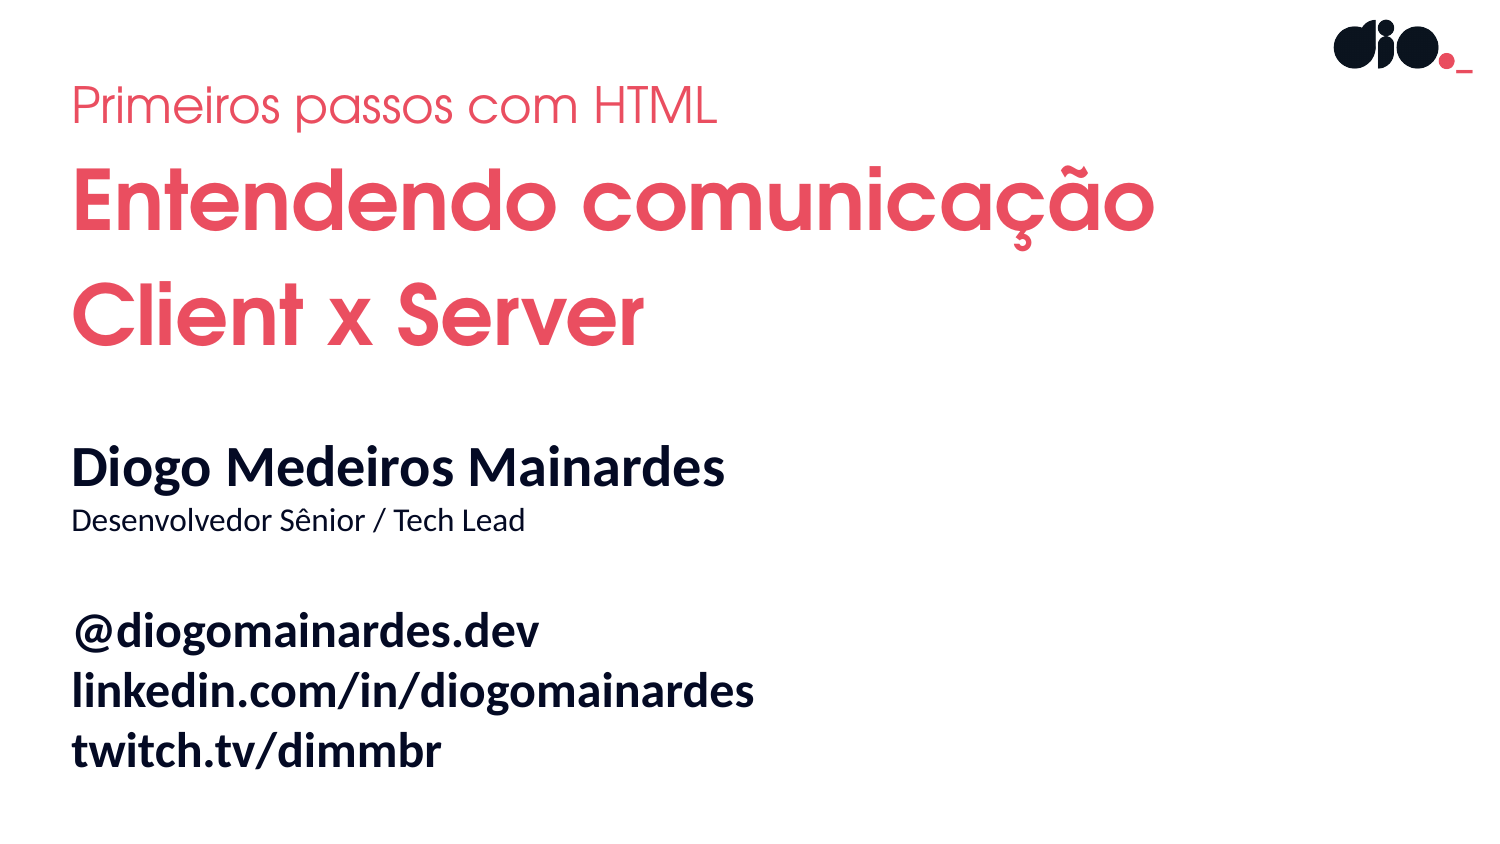

Primeiros passos com HTML
Entendendo comunicação Client x Server
Diogo Medeiros Mainardes
Desenvolvedor Sênior / Tech Lead
@diogomainardes.dev
linkedin.com/in/diogomainardes
twitch.tv/dimmbr